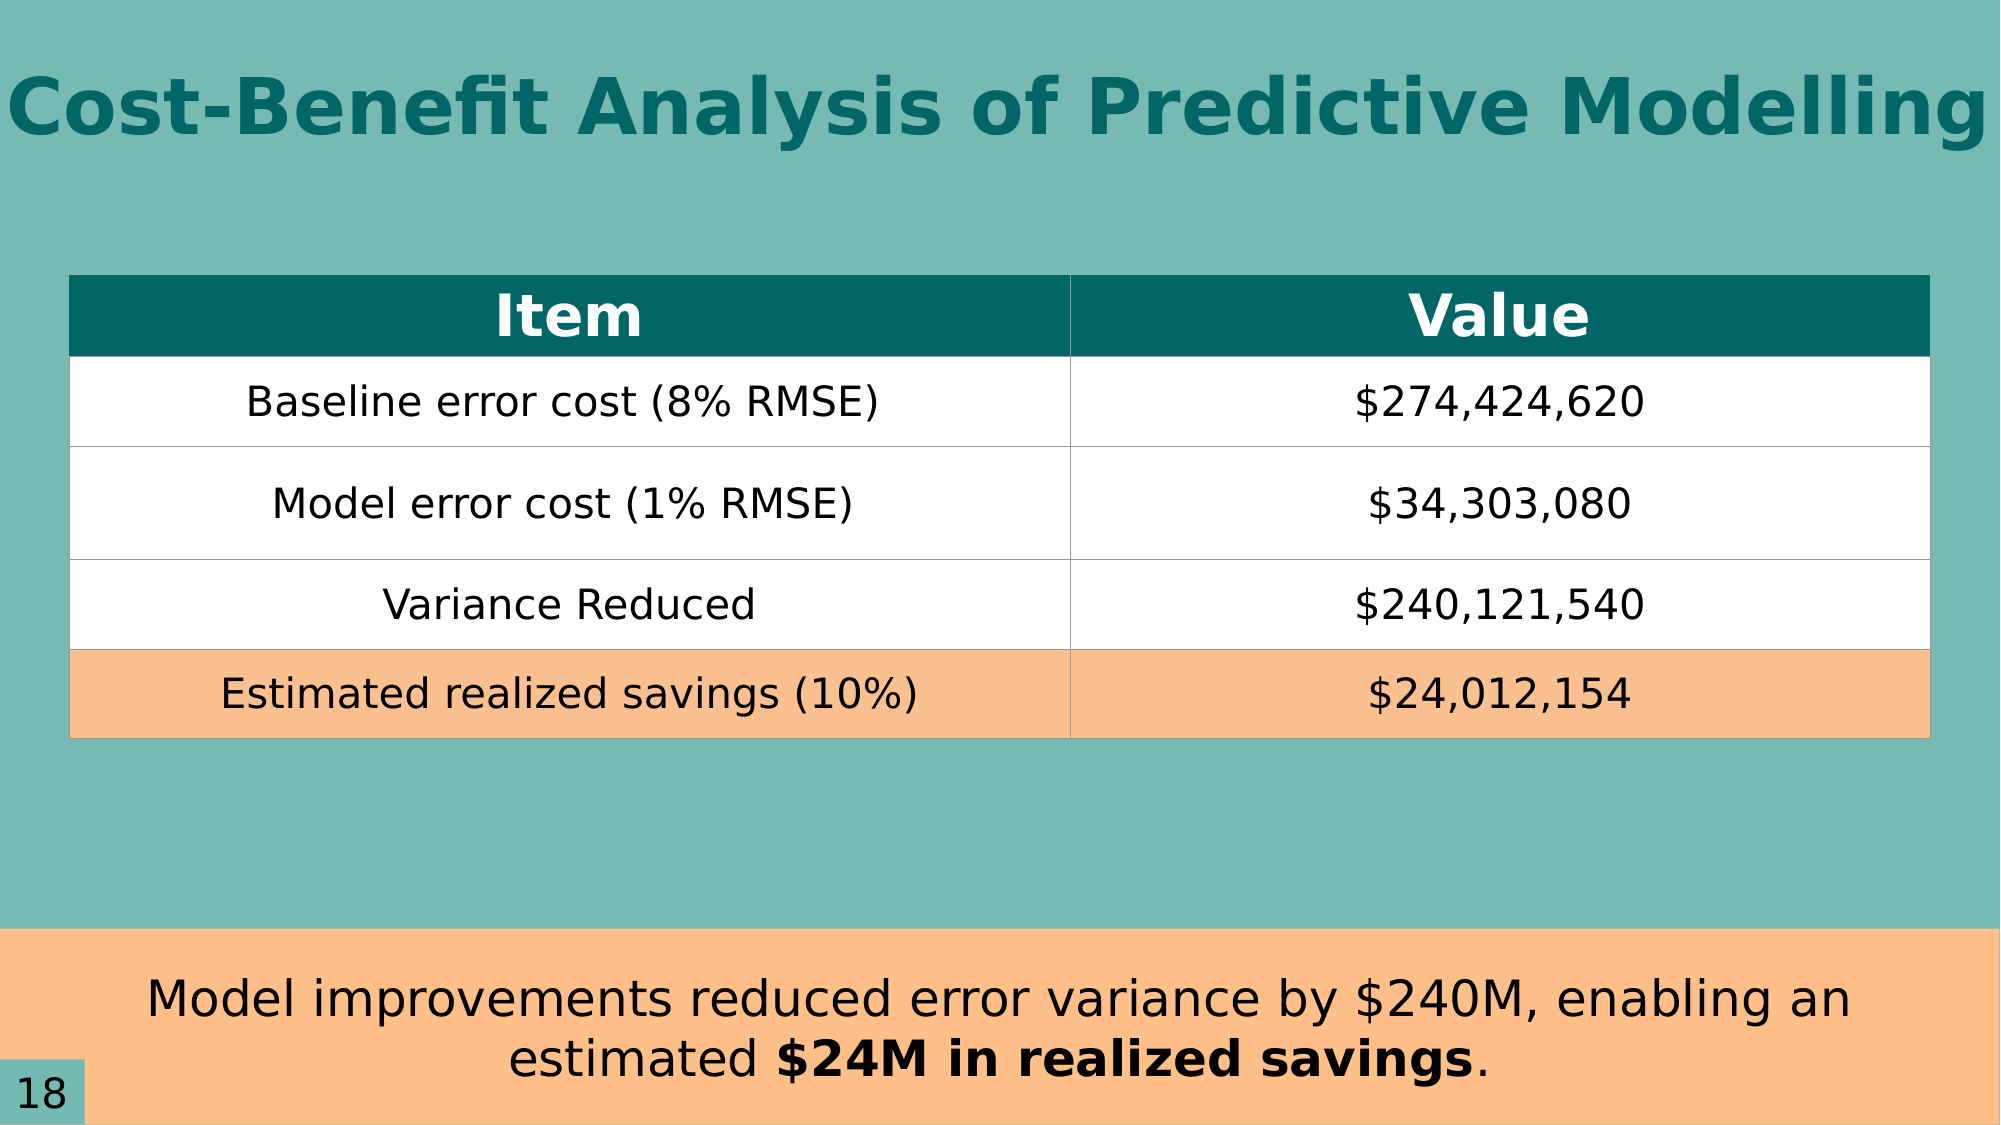

Cost-Benefit Analysis of Predictive Modelling
| Item | Value |
| --- | --- |
| Baseline error cost (8% RMSE) | $274,424,620 |
| Model error cost (1% RMSE) | $34,303,080 |
| Variance Reduced | $240,121,540 |
| Estimated realized savings (10%) | $24,012,154 |

Model improvements reduced error variance by $240M, enabling an estimated $24M in realized savings.
18